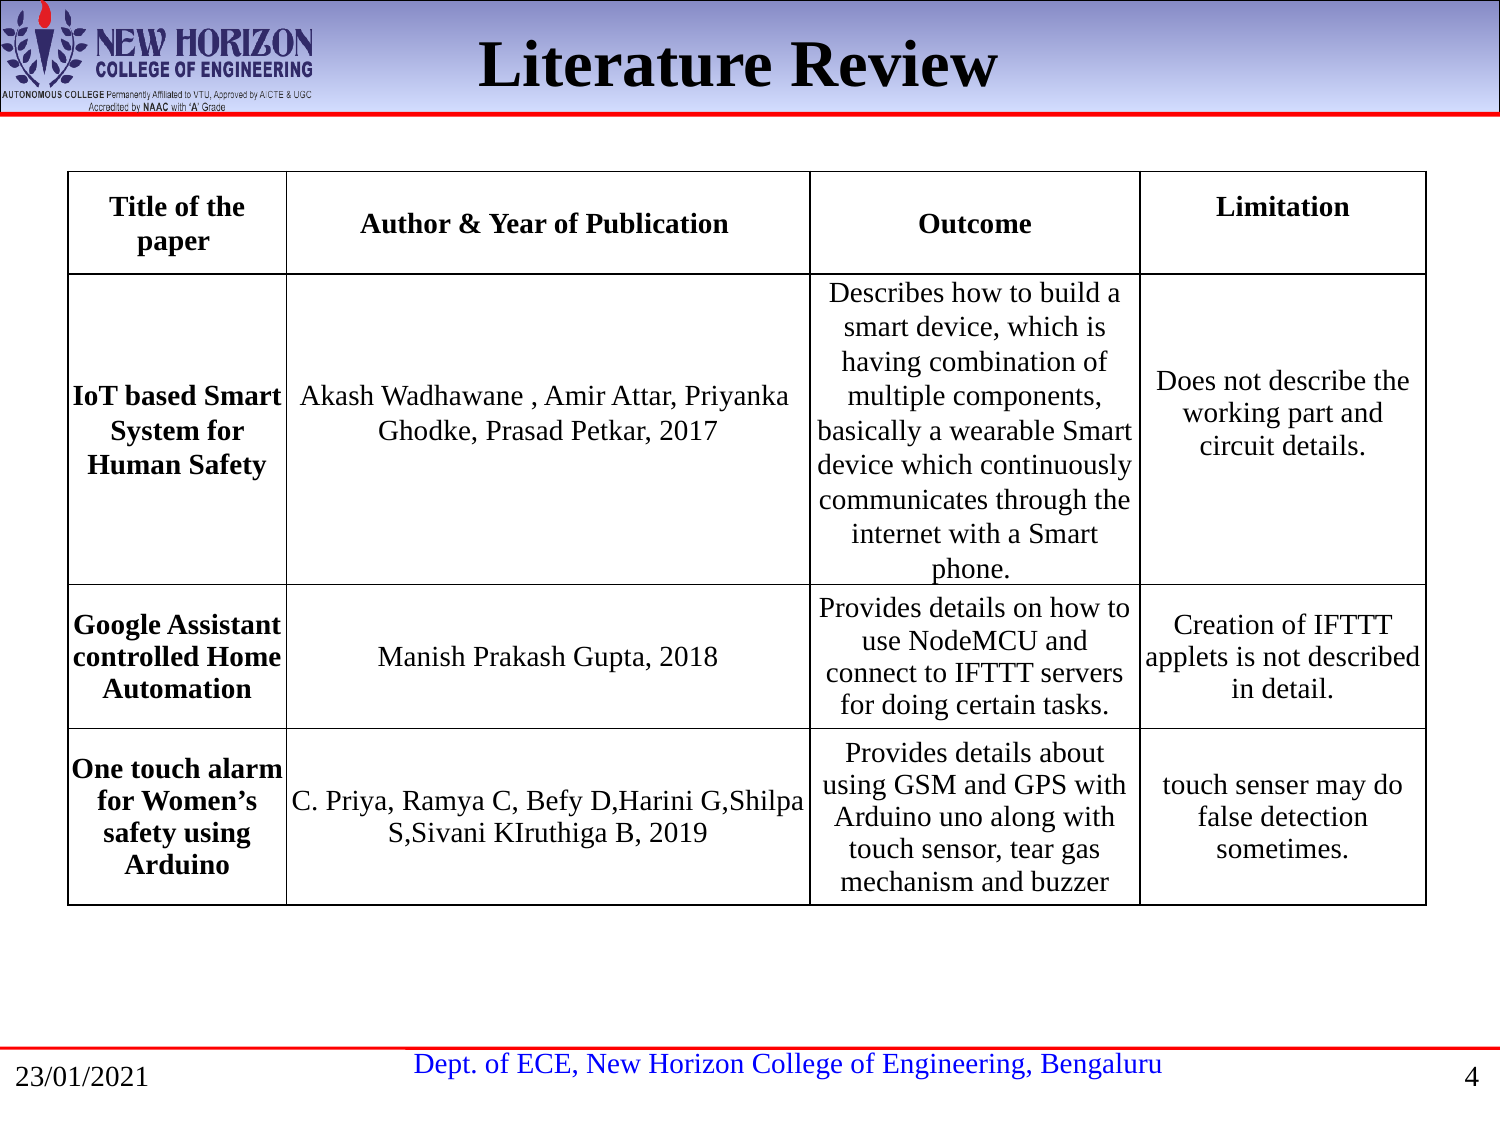

Literature Review
| Title of the paper | Author & Year of Publication | Outcome | Limitation |
| --- | --- | --- | --- |
| IoT based Smart System for Human Safety | Akash Wadhawane , Amir Attar, Priyanka Ghodke, Prasad Petkar, 2017 | Describes how to build a smart device, which is having combination of multiple components, basically a wearable Smart device which continuously communicates through the internet with a Smart phone. | Does not describe the working part and circuit details. |
| Google Assistant controlled Home Automation | Manish Prakash Gupta, 2018 | Provides details on how to use NodeMCU and connect to IFTTT servers for doing certain tasks. | Creation of IFTTT applets is not described in detail. |
| One touch alarm for Women’s safety using Arduino | C. Priya, Ramya C, Befy D,Harini G,Shilpa S,Sivani KIruthiga B, 2019 | Provides details about using GSM and GPS with Arduino uno along with touch sensor, tear gas mechanism and buzzer | touch senser may do false detection sometimes. |
23/01/2021
4